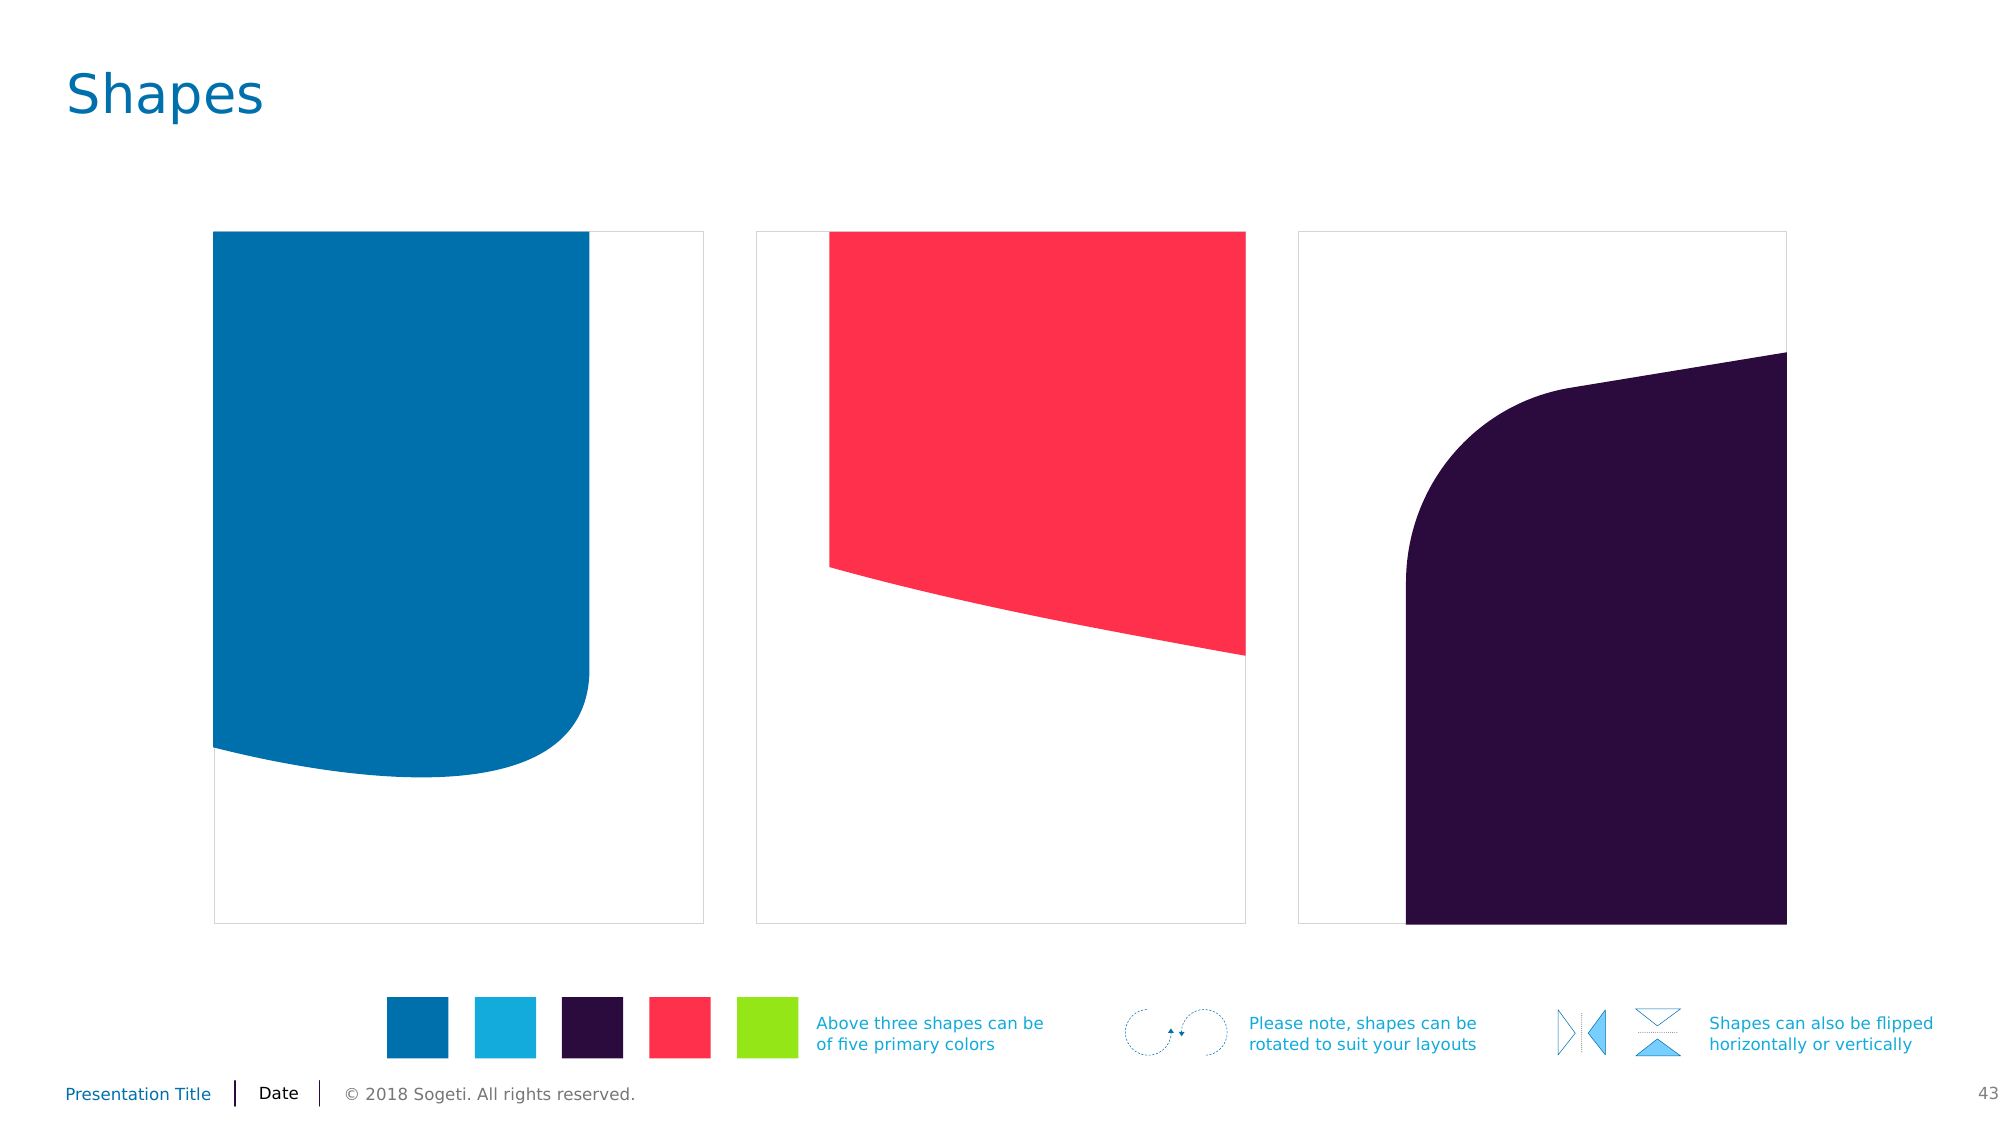

# Shapes

Above three shapes can be of five primary colors

Shapes can also be flipped horizontally or vertically

Please note, shapes can be rotated to suit your layouts